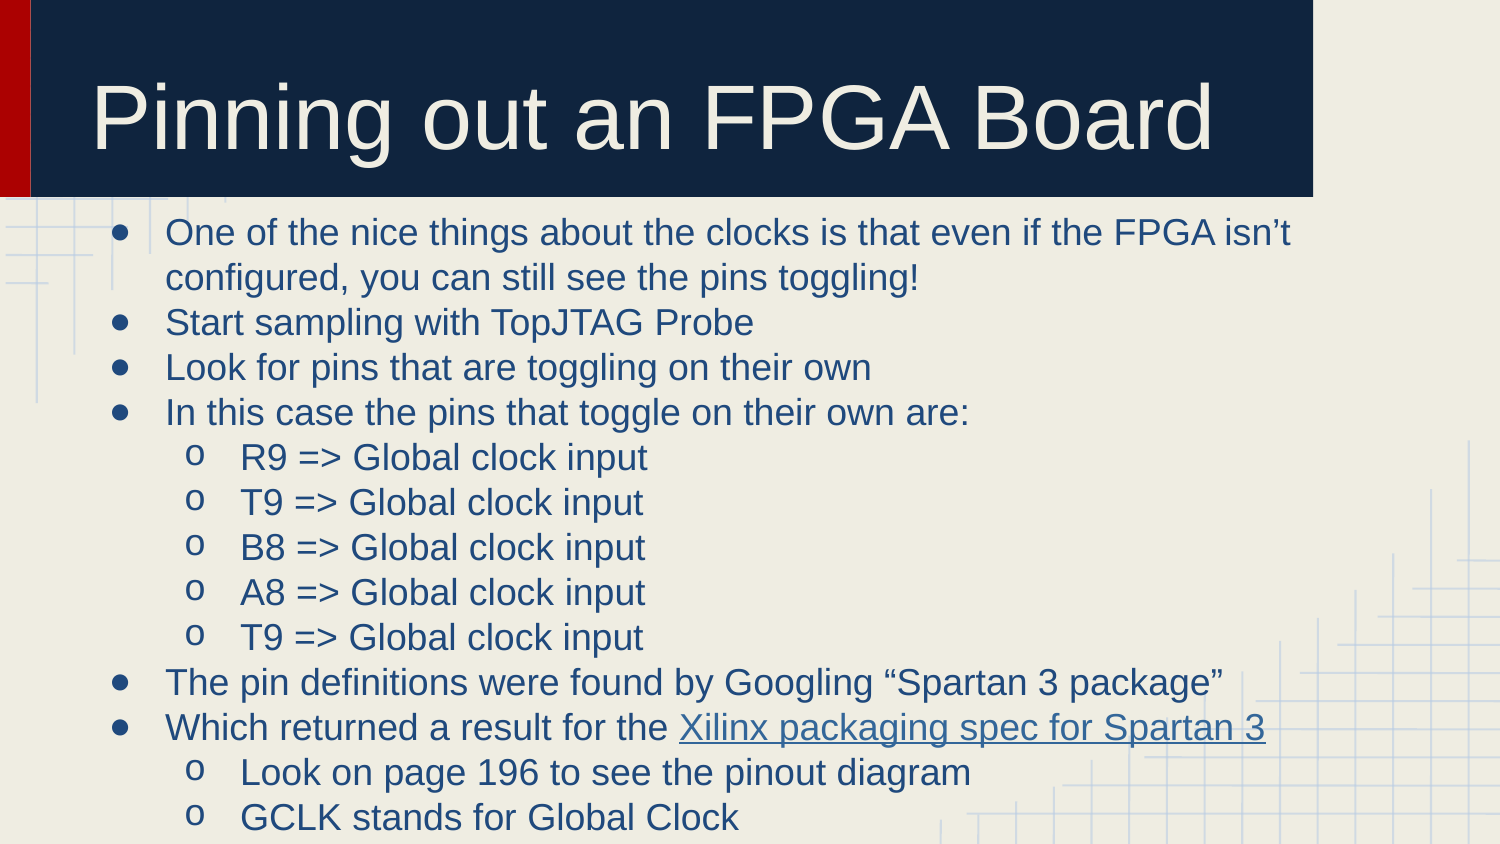

# Pinning out an FPGA Board
One of the nice things about the clocks is that even if the FPGA isn’t configured, you can still see the pins toggling!
Start sampling with TopJTAG Probe
Look for pins that are toggling on their own
In this case the pins that toggle on their own are:
R9 => Global clock input
T9 => Global clock input
B8 => Global clock input
A8 => Global clock input
T9 => Global clock input
The pin definitions were found by Googling “Spartan 3 package”
Which returned a result for the Xilinx packaging spec for Spartan 3
Look on page 196 to see the pinout diagram
GCLK stands for Global Clock